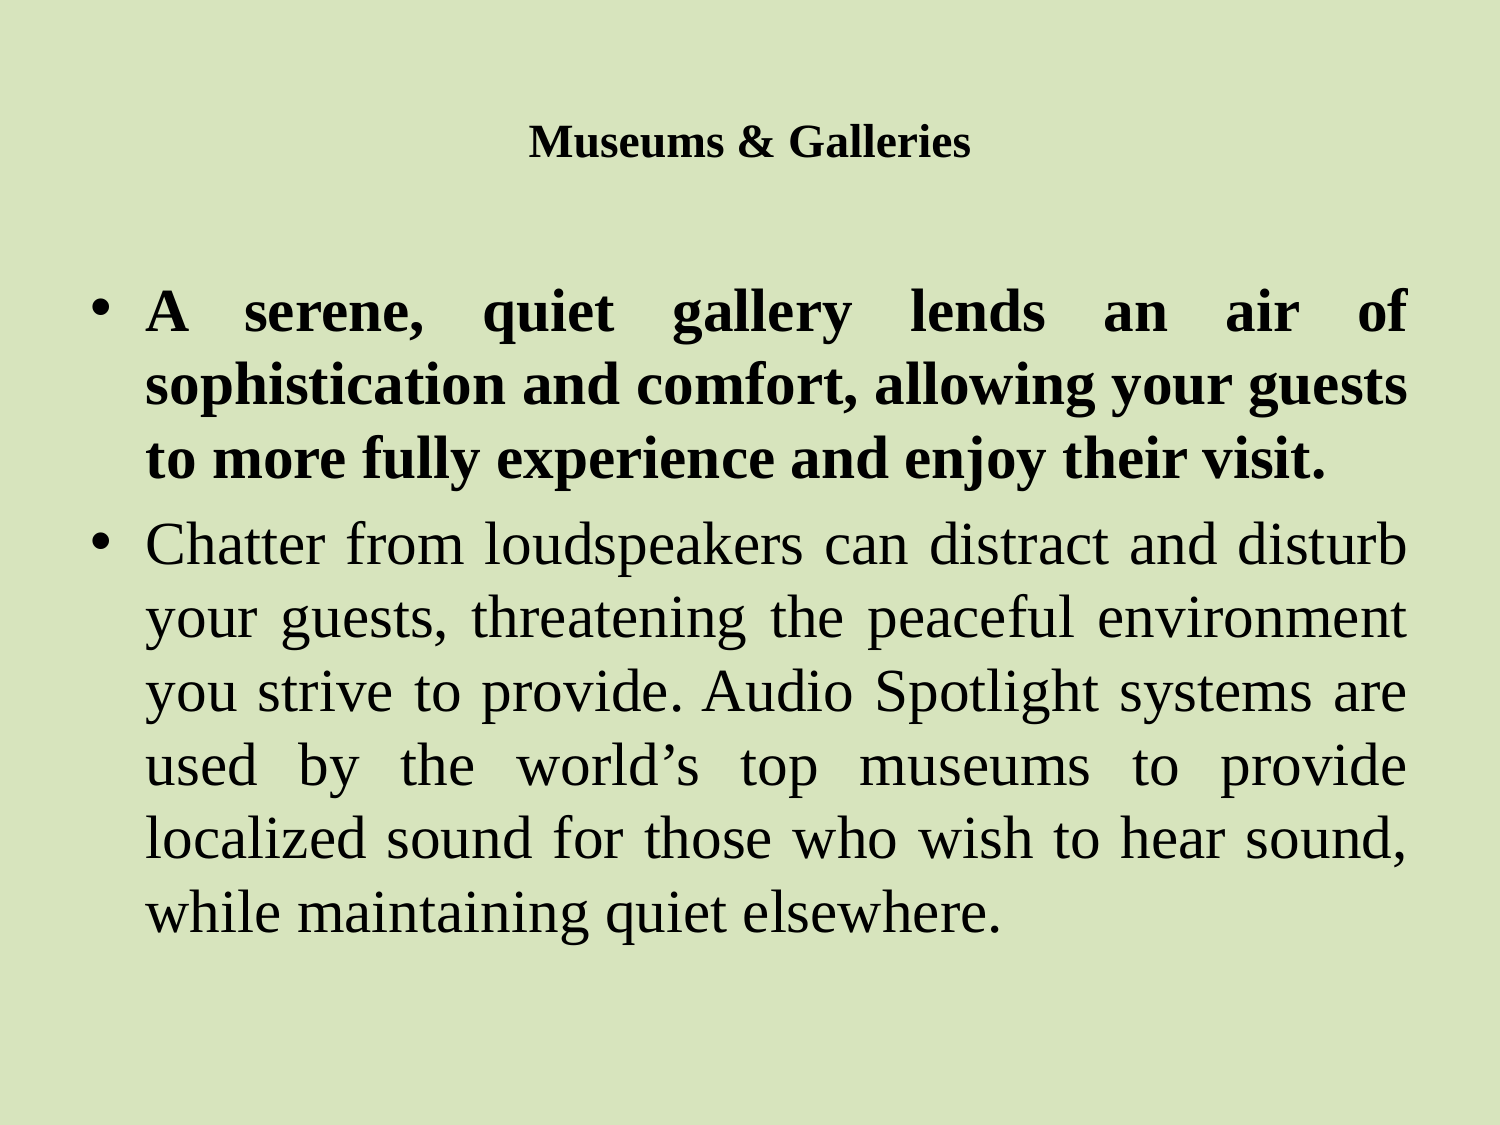

# Museums & Galleries
A serene, quiet gallery lends an air of sophistication and comfort, allowing your guests to more fully experience and enjoy their visit.
Chatter from loudspeakers can distract and disturb your guests, threatening the peaceful environment you strive to provide. Audio Spotlight systems are used by the world’s top museums to provide localized sound for those who wish to hear sound, while maintaining quiet elsewhere.